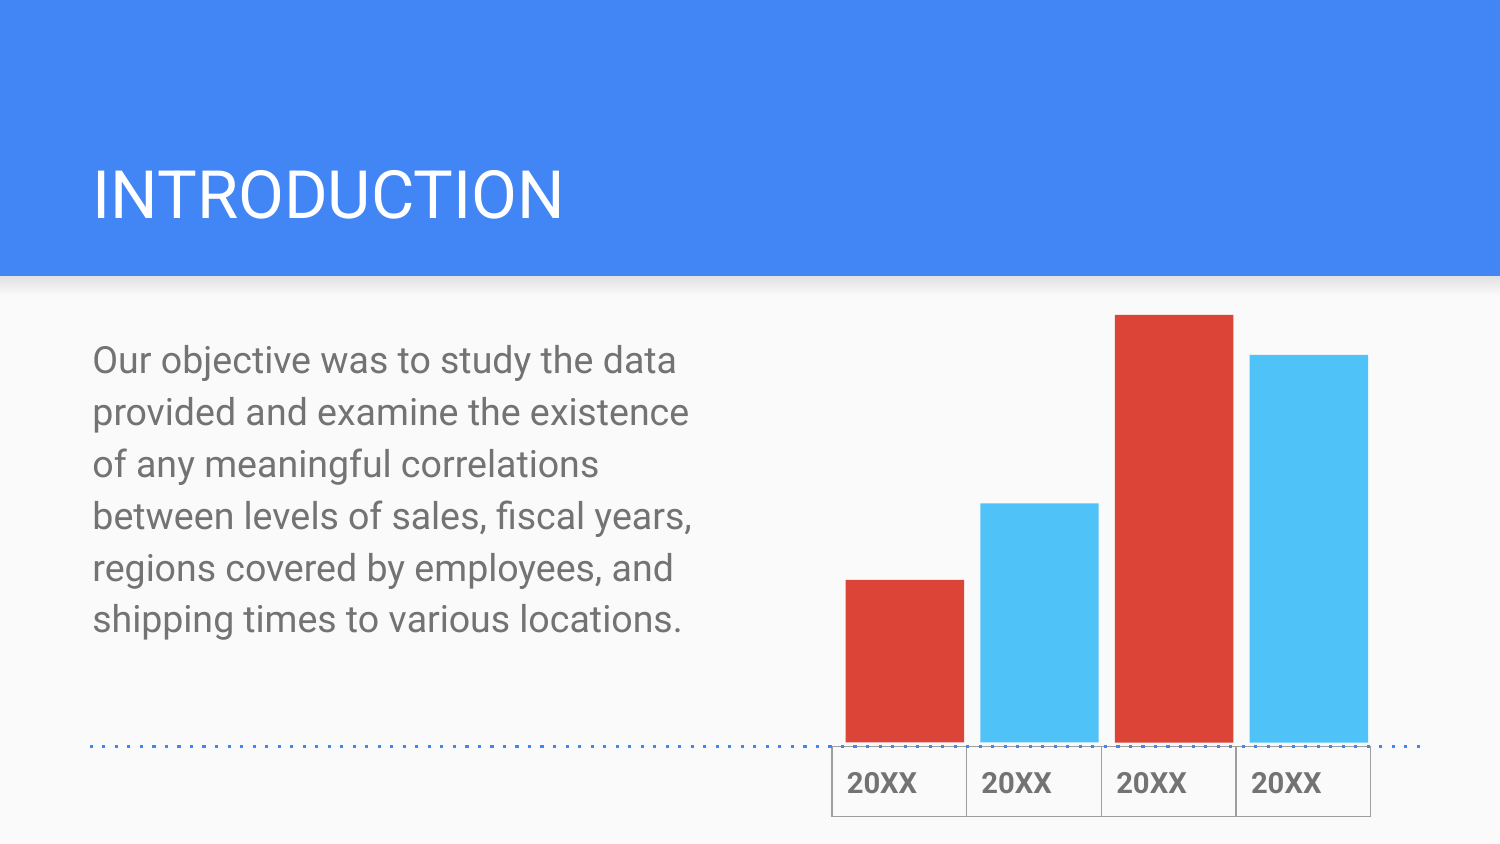

# INTRODUCTION
Our objective was to study the data provided and examine the existence of any meaningful correlations between levels of sales, fiscal years, regions covered by employees, and shipping times to various locations.

| 20XX | 20XX | 20XX | 20XX |
| --- | --- | --- | --- |